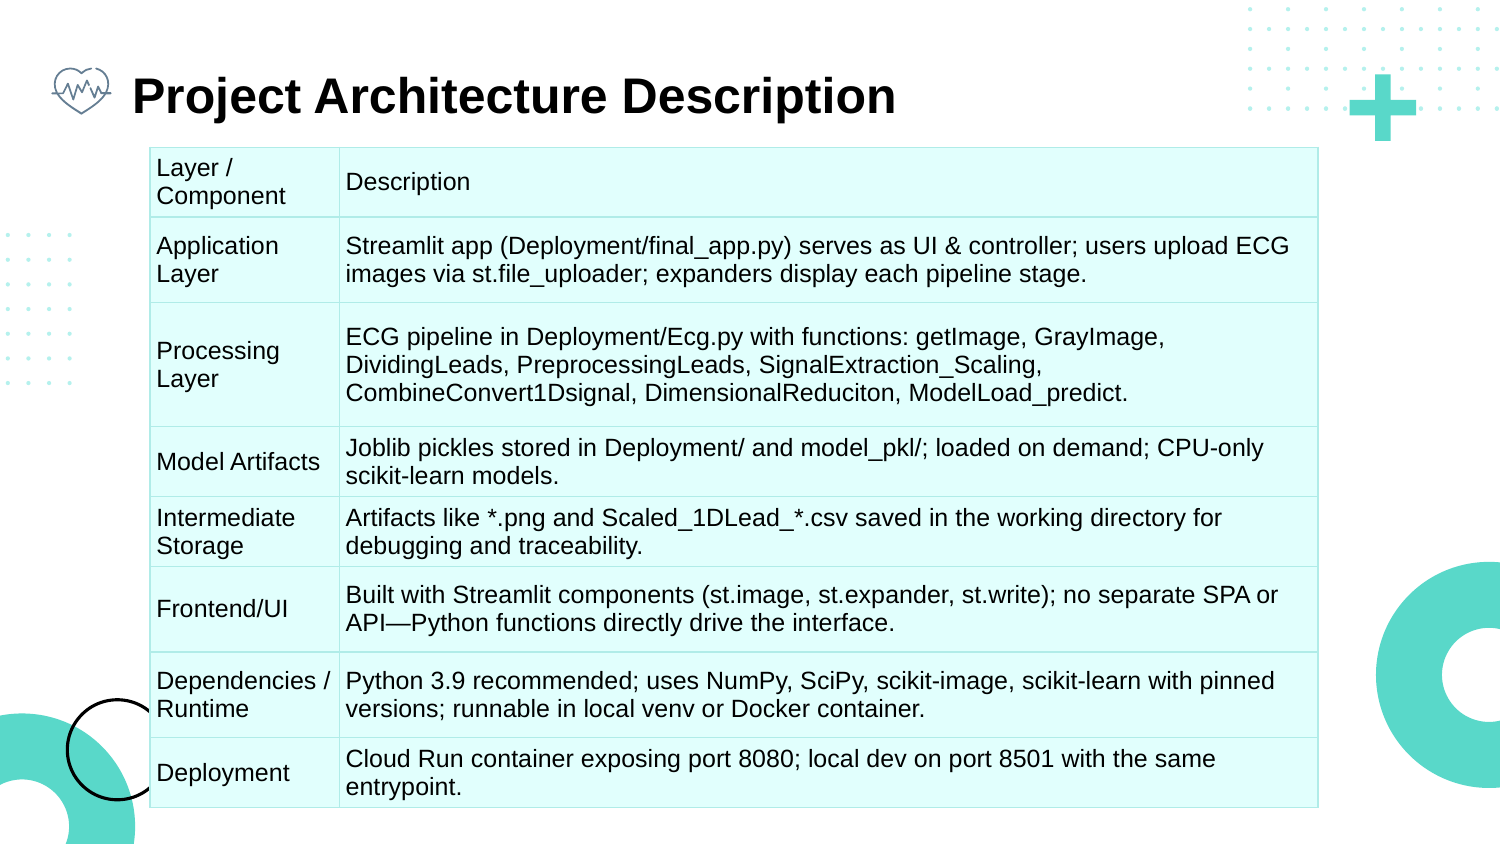

# Project Architecture Description

| Layer / Component | Description |
| --- | --- |
| Application Layer | Streamlit app (Deployment/final\_app.py) serves as UI & controller; users upload ECG images via st.file\_uploader; expanders display each pipeline stage. |
| Processing Layer | ECG pipeline in Deployment/Ecg.py with functions: getImage, GrayImage, DividingLeads, PreprocessingLeads, SignalExtraction\_Scaling, CombineConvert1Dsignal, DimensionalReduciton, ModelLoad\_predict. |
| Model Artifacts | Joblib pickles stored in Deployment/ and model\_pkl/; loaded on demand; CPU-only scikit-learn models. |
| Intermediate Storage | Artifacts like \*.png and Scaled\_1DLead\_\*.csv saved in the working directory for debugging and traceability. |
| Frontend/UI | Built with Streamlit components (st.image, st.expander, st.write); no separate SPA or API—Python functions directly drive the interface. |
| Dependencies / Runtime | Python 3.9 recommended; uses NumPy, SciPy, scikit-image, scikit-learn with pinned versions; runnable in local venv or Docker container. |
| Deployment | Cloud Run container exposing port 8080; local dev on port 8501 with the same entrypoint. |